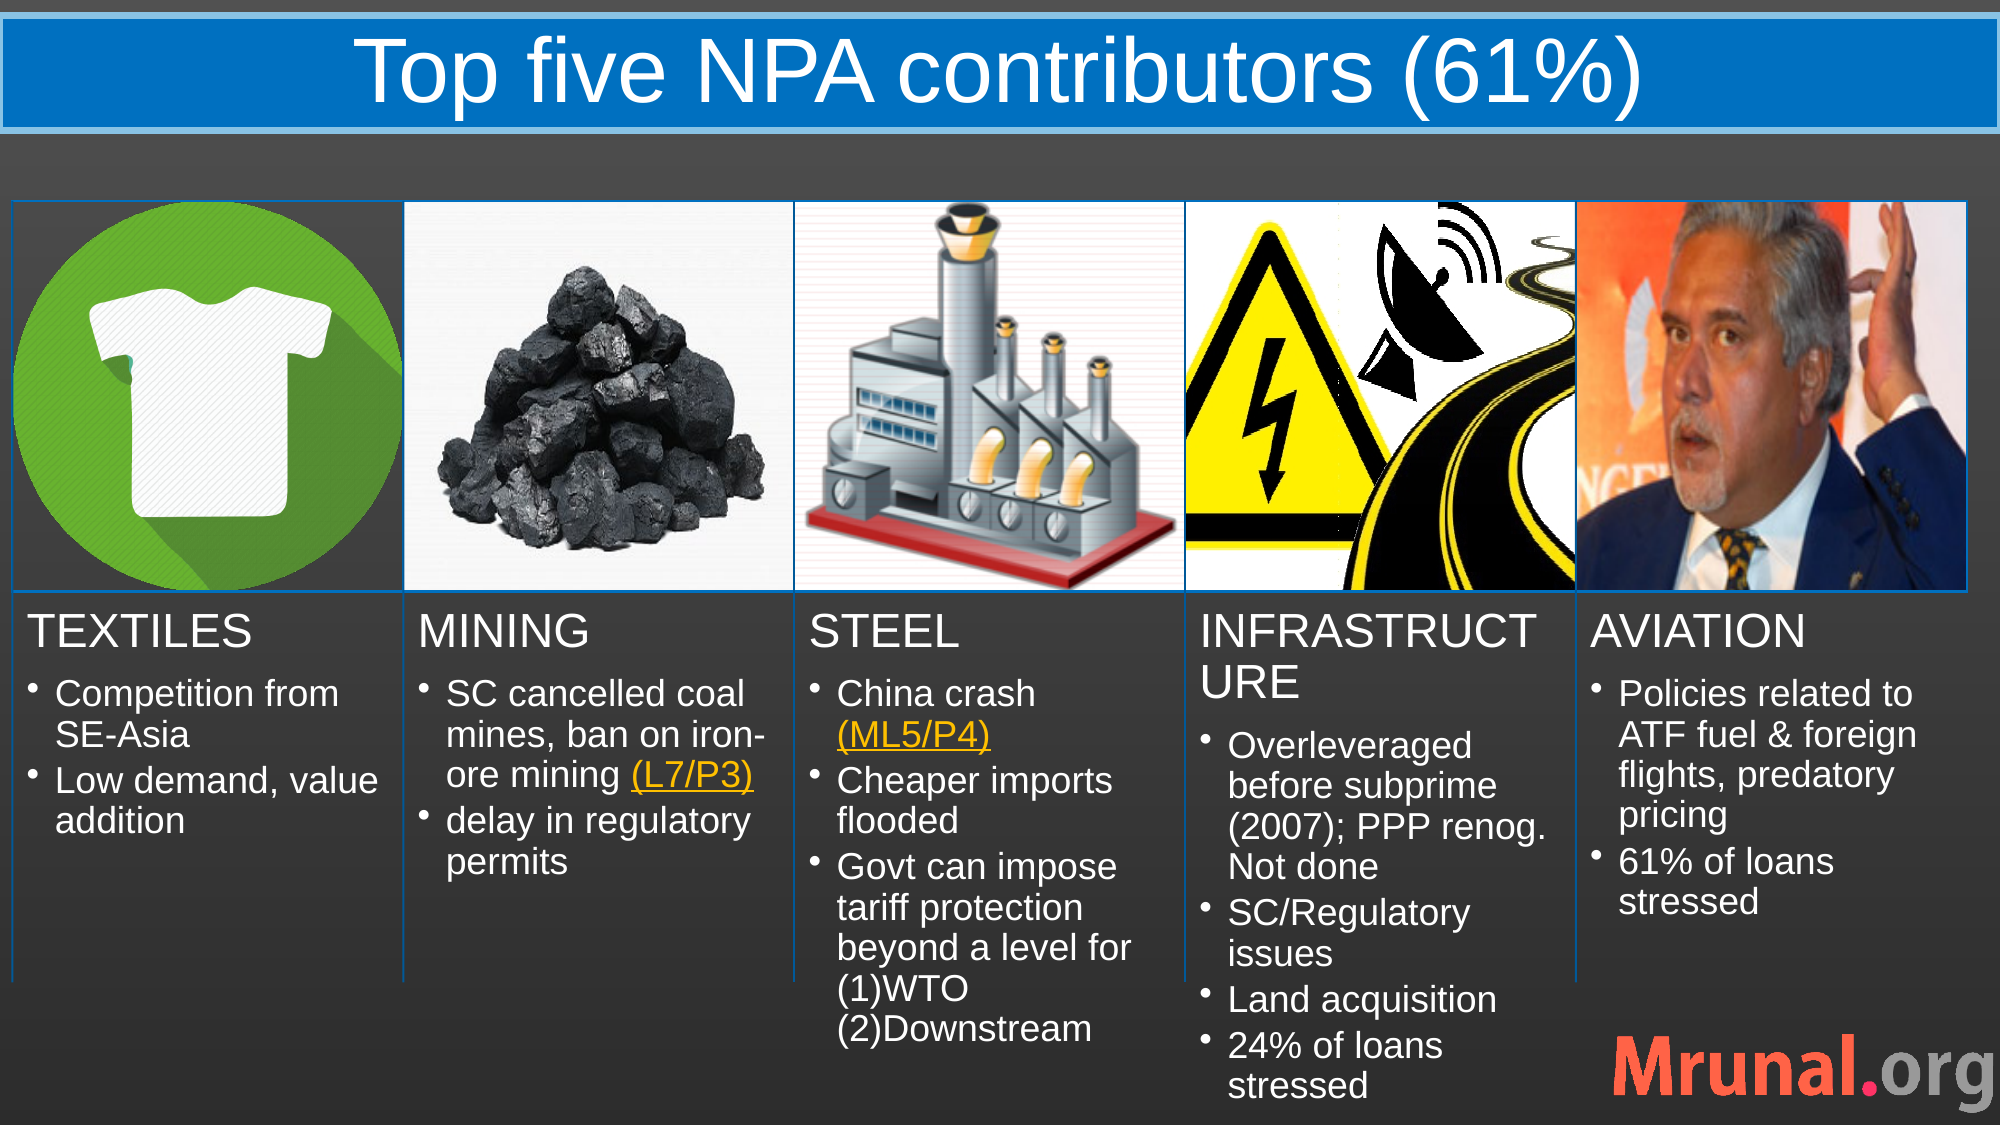

# Top five NPA contributors (61%)
TEXTILES
Competition from SE-Asia
Low demand, value addition
MINING
SC cancelled coal mines, ban on iron-ore mining (L7/P3)
delay in regulatory permits
STEEL
China crash (ML5/P4)
Cheaper imports flooded
Govt can impose tariff protection beyond a level for (1)WTO (2)Downstream
INFRASTRUCTURE
Overleveraged before subprime (2007); PPP renog. Not done
SC/Regulatory issues
Land acquisition
24% of loans stressed
AVIATION
Policies related to ATF fuel & foreign flights, predatory pricing
61% of loans stressed